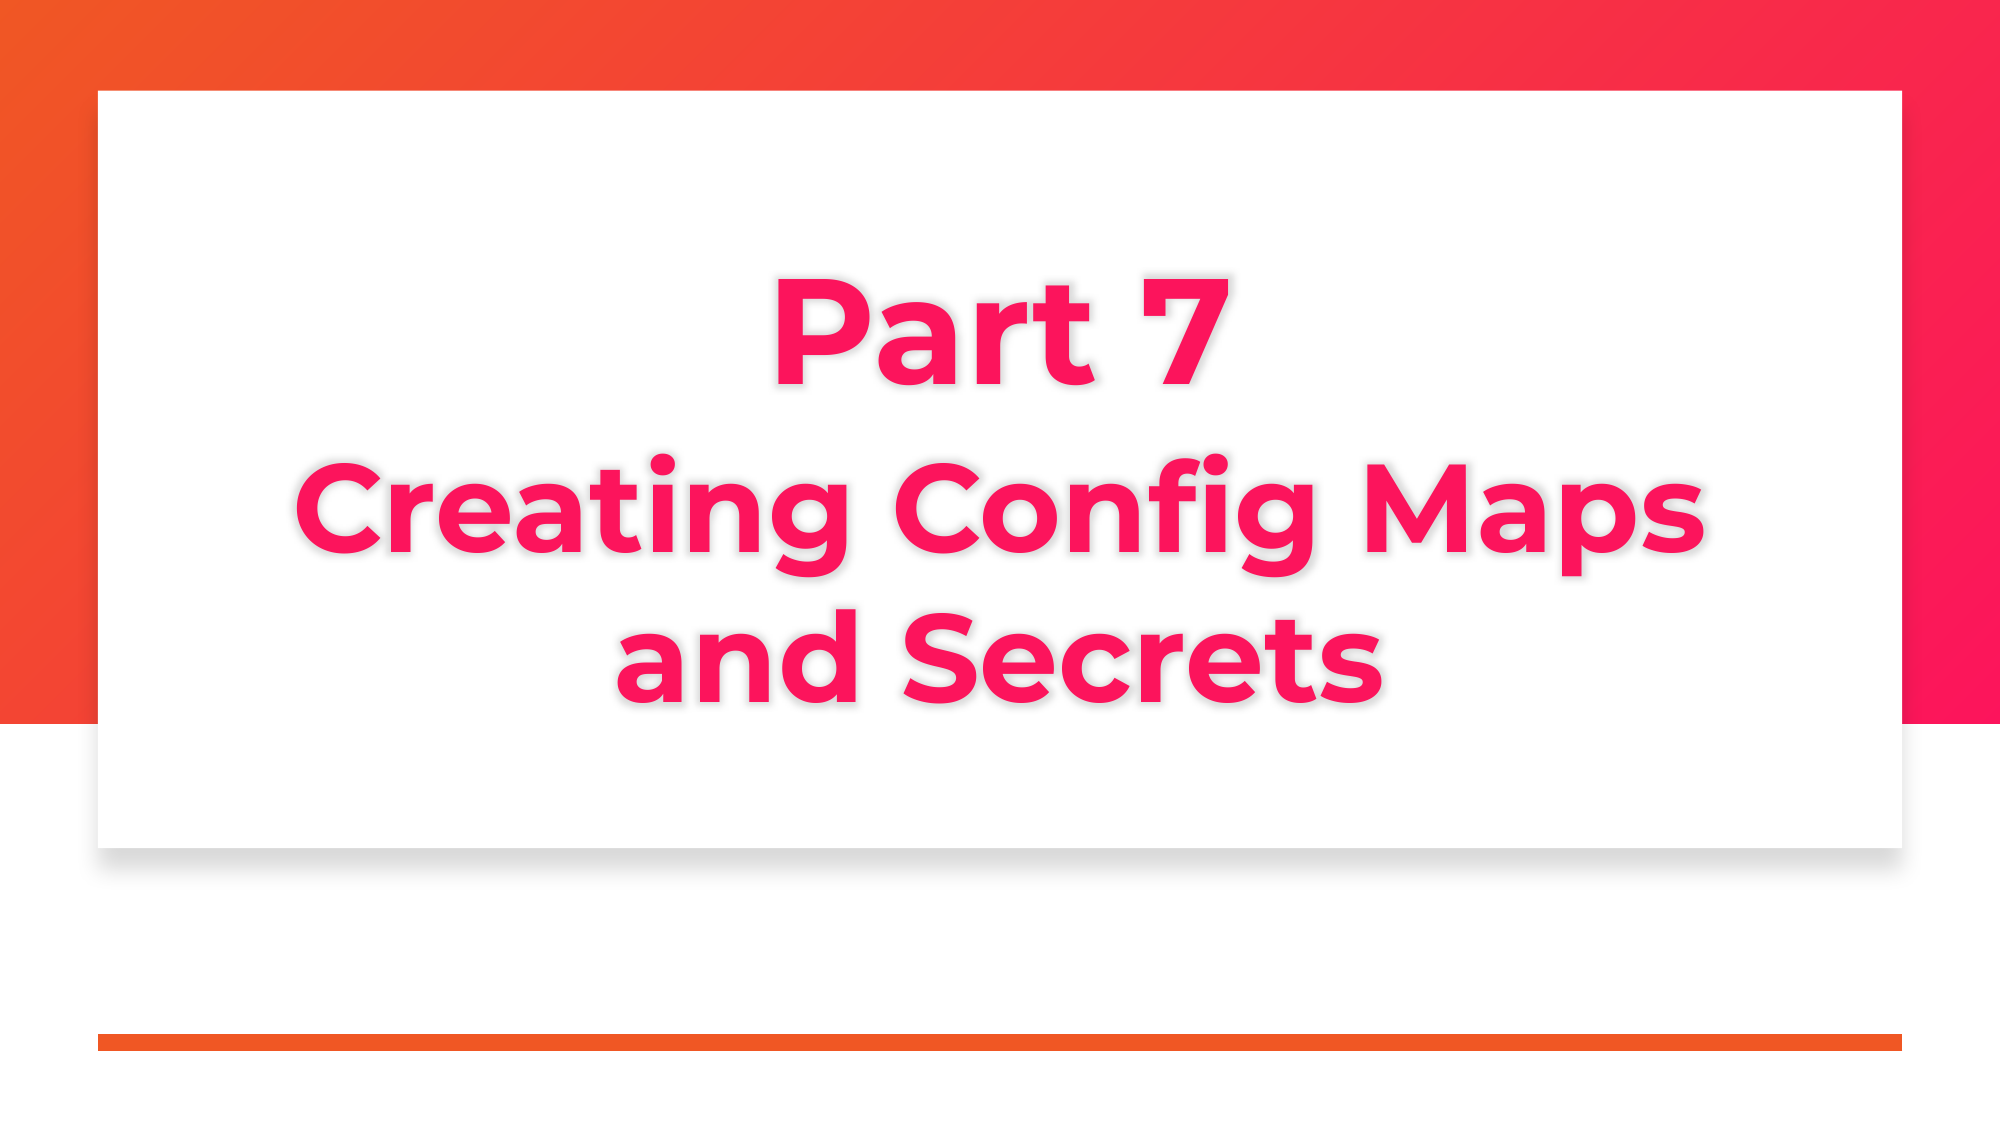

Part 7
Creating Config Maps and Secrets